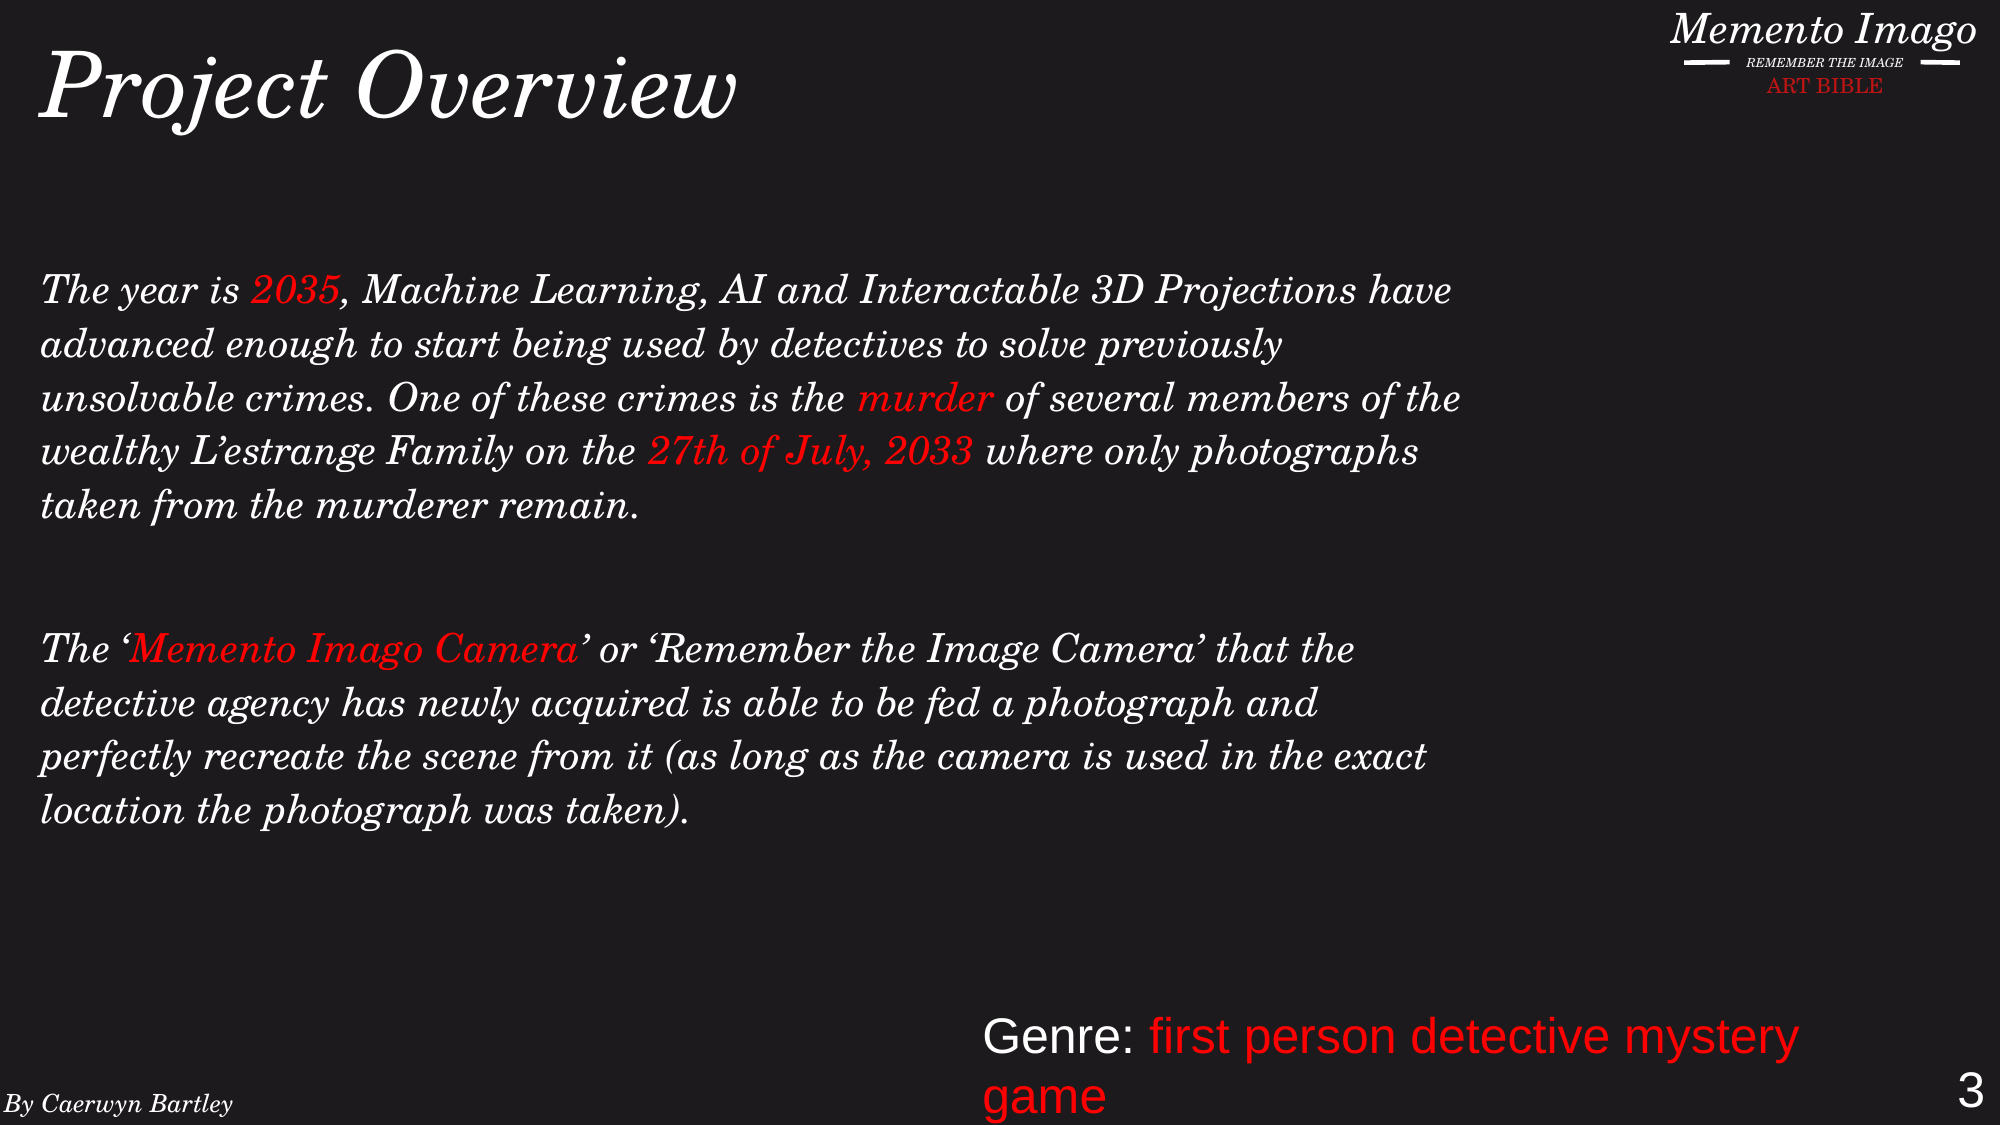

# Project Overview
The year is 2035, Machine Learning, AI and Interactable 3D Projections have advanced enough to start being used by detectives to solve previously unsolvable crimes. One of these crimes is the murder of several members of the wealthy L’estrange Family on the 27th of July, 2033 where only photographs taken from the murderer remain.

The ‘Memento Imago Camera’ or ‘Remember the Image Camera’ that the detective agency has newly acquired is able to be fed a photograph and perfectly recreate the scene from it (as long as the camera is used in the exact location the photograph was taken).

Genre: first person detective mystery game